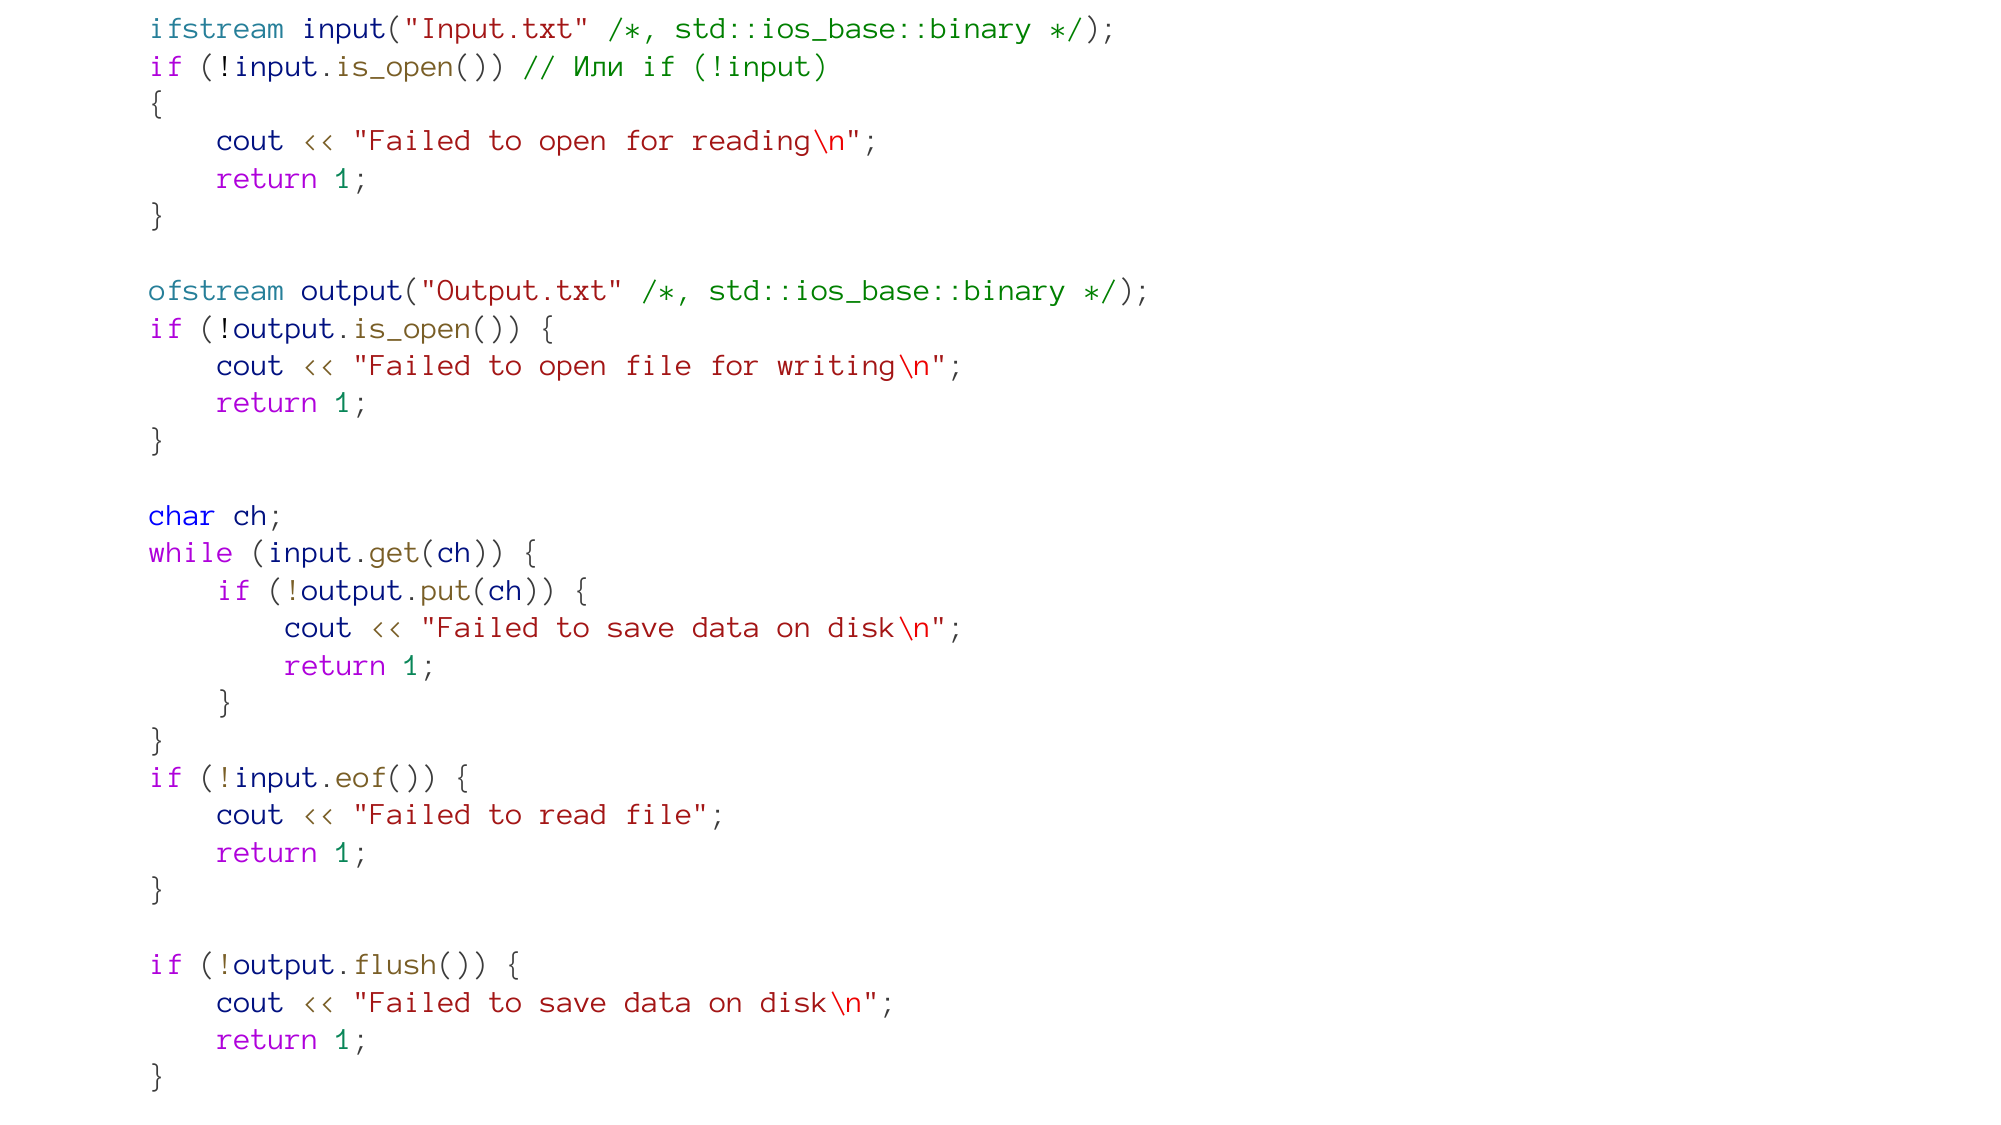

ifstream input("Input.txt" /*, std::ios_base::binary */);
    if (!input.is_open()) // Или if (!input)
    {
        cout << "Failed to open for reading\n";
        return 1;
    }

    ofstream output("Output.txt" /*, std::ios_base::binary */);
    if (!output.is_open()) {
        cout << "Failed to open file for writing\n";
        return 1;
    }
    char ch;
    while (input.get(ch)) {
        if (!output.put(ch)) {
            cout << "Failed to save data on disk\n";
            return 1;
        }
    }
    if (!input.eof()) {
        cout << "Failed to read file";
        return 1;
    }

    if (!output.flush()) {
        cout << "Failed to save data on disk\n";
        return 1;
    }